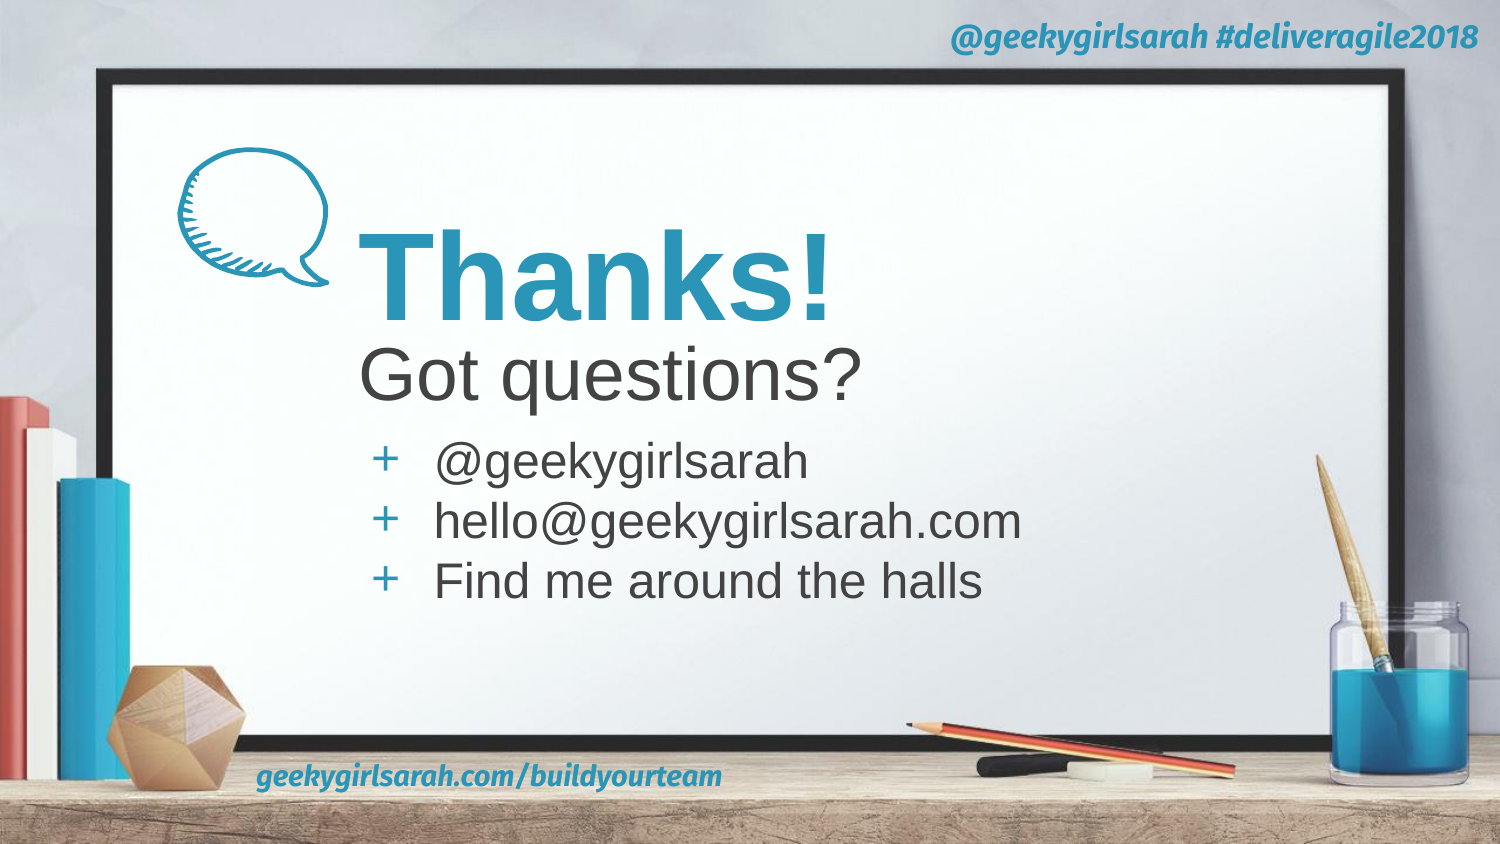

# Thanks!
Got questions?
@geekygirlsarah
hello@geekygirlsarah.com
Find me around the halls